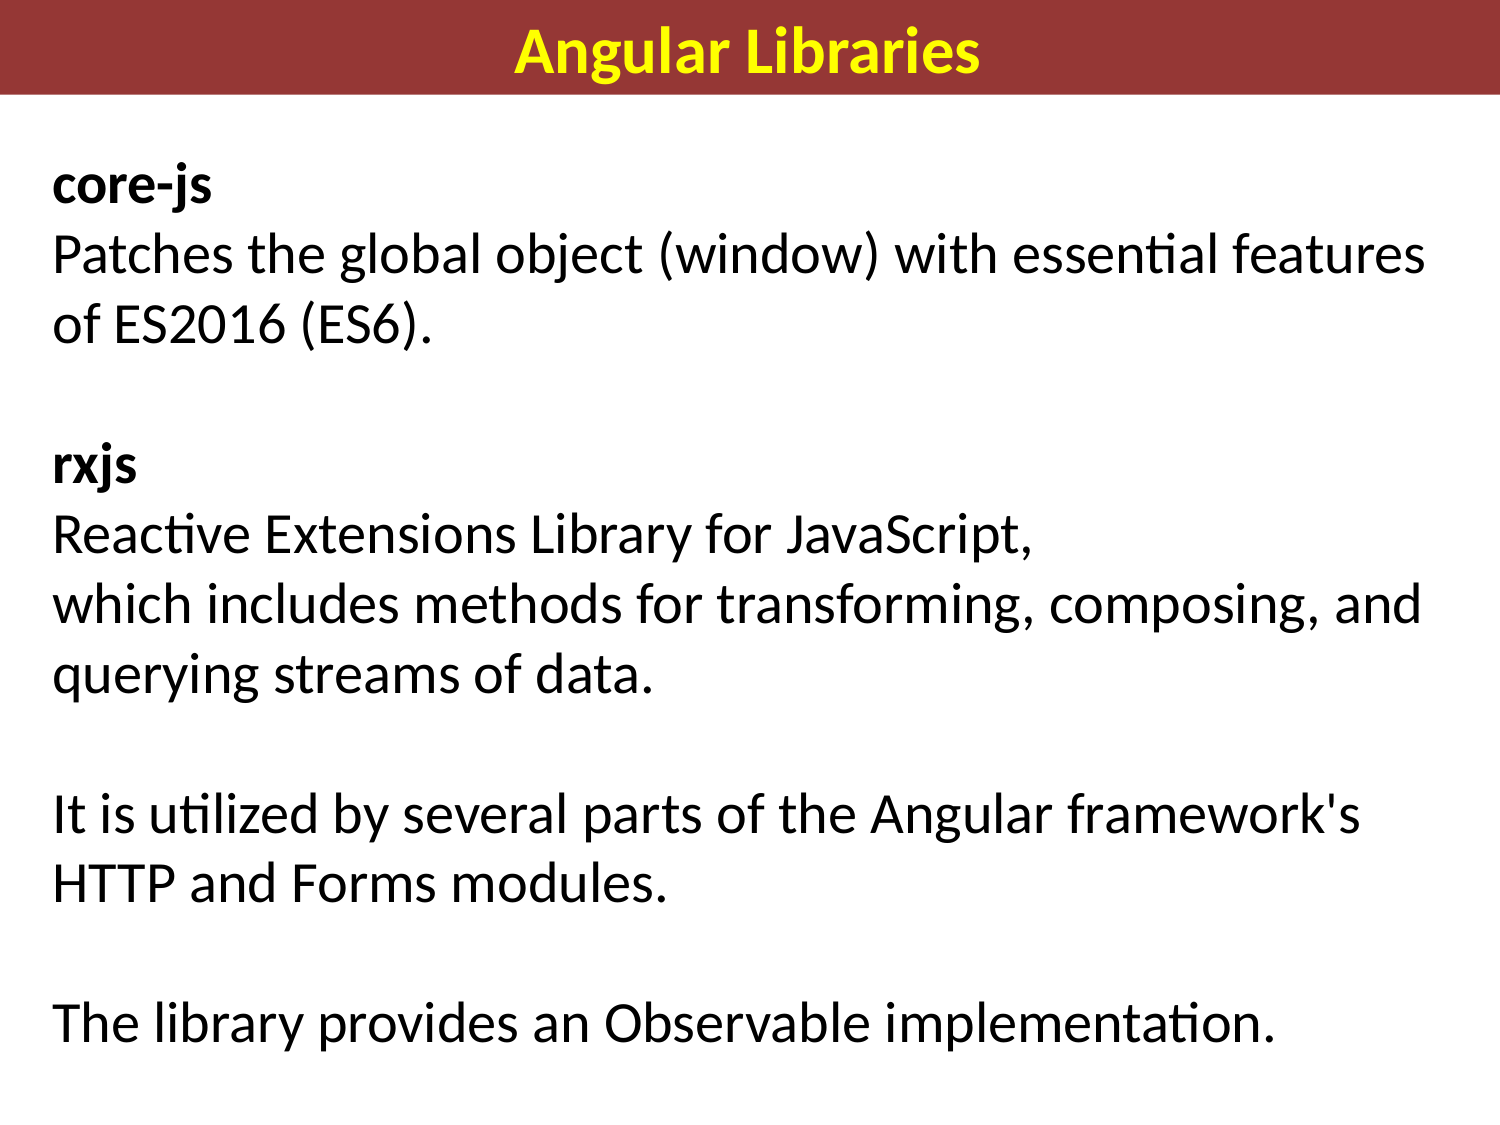

Angular Libraries
core-js
Patches the global object (window) with essential features of ES2016 (ES6).

rxjs
Reactive Extensions Library for JavaScript,
which includes methods for transforming, composing, and querying streams of data.

It is utilized by several parts of the Angular framework's HTTP and Forms modules.

The library provides an Observable implementation.